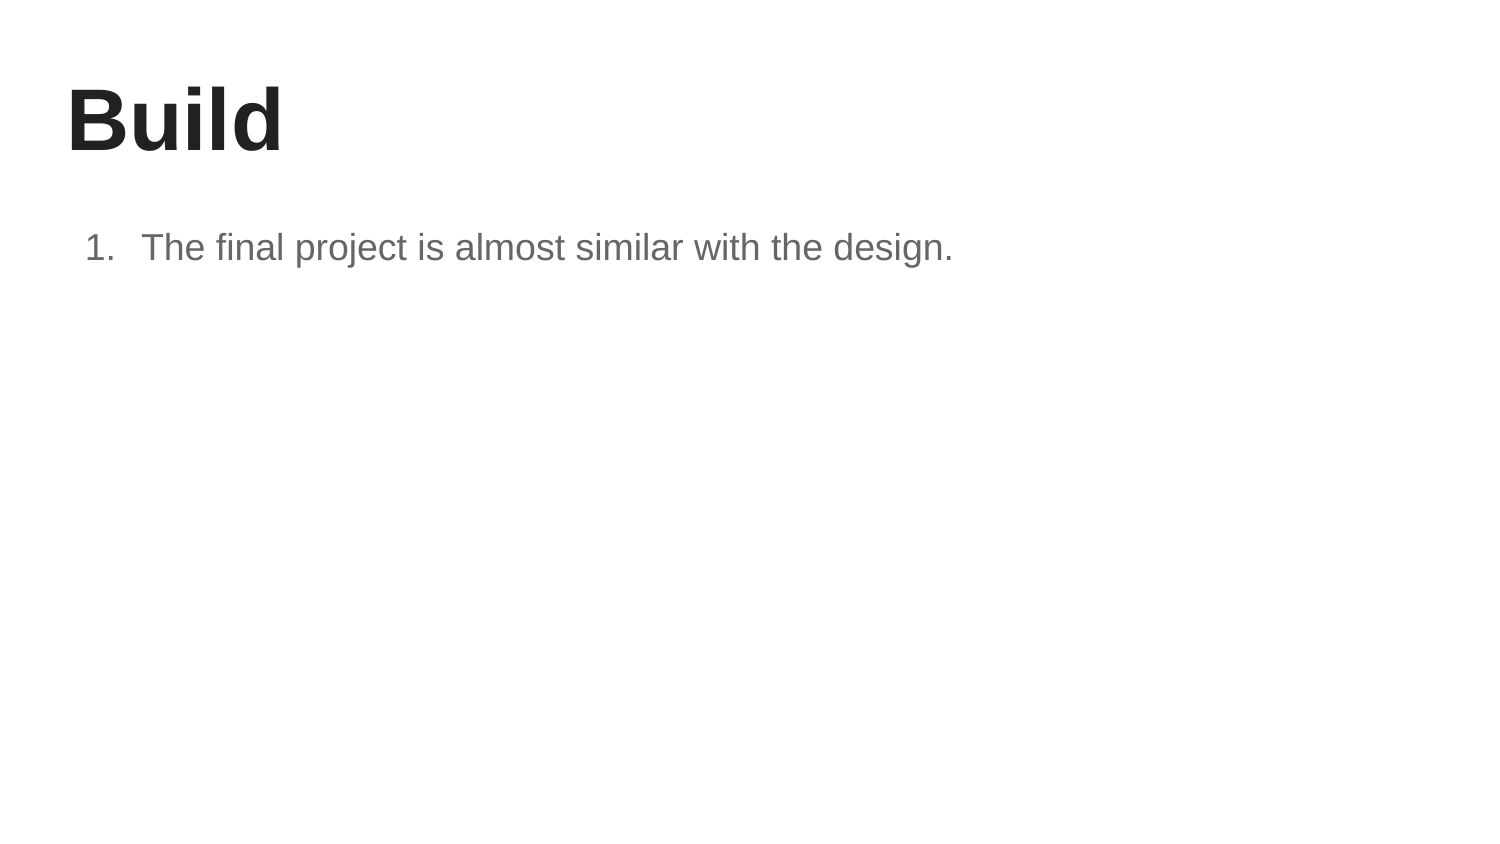

# Build
The final project is almost similar with the design.